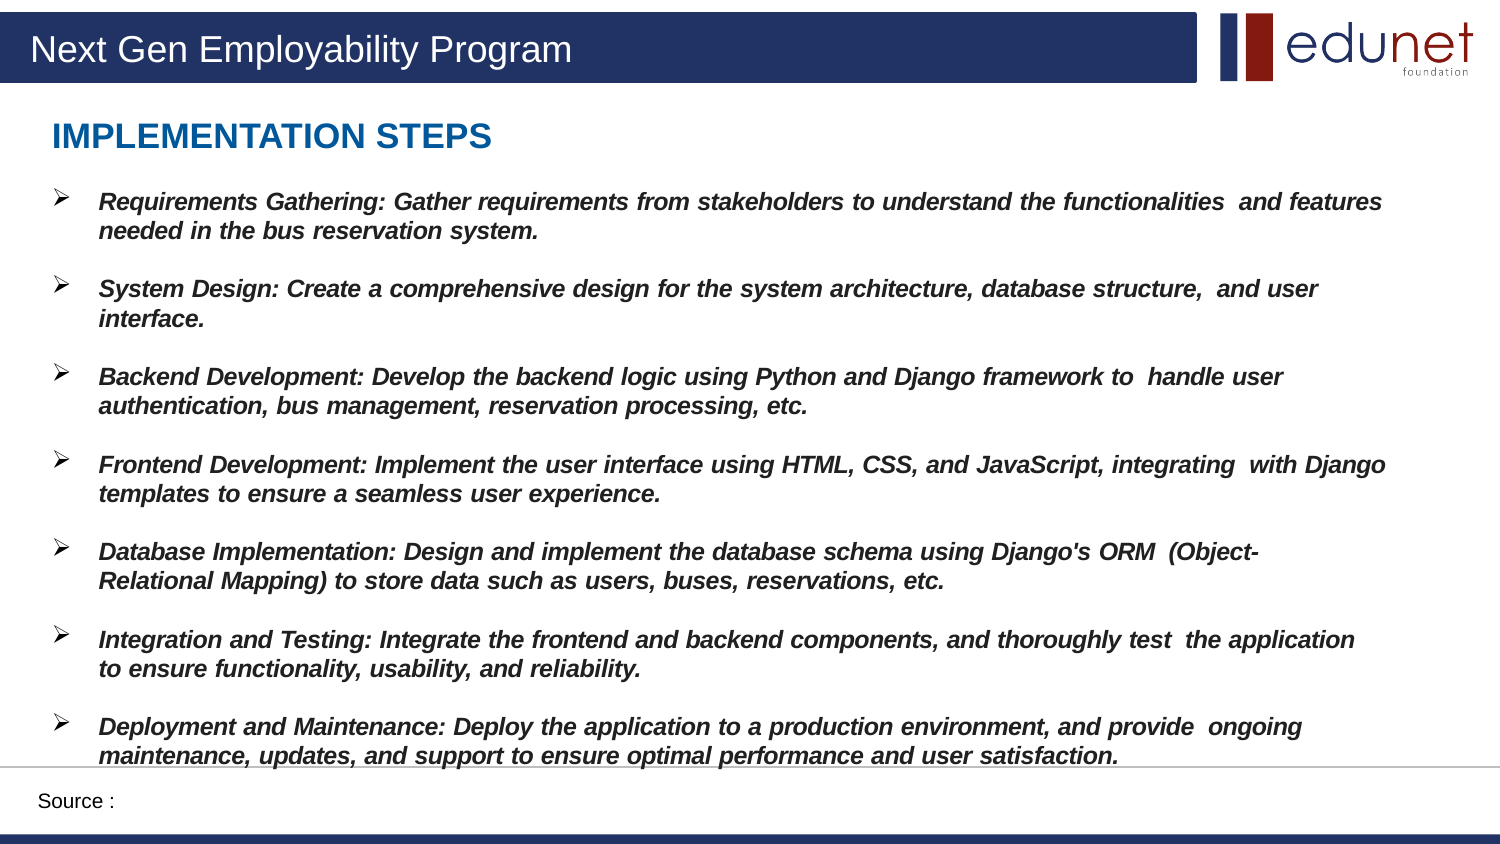

IMPLEMENTATION STEPS

Requirements Gathering: Gather requirements from stakeholders to understand the functionalities  and features needed in the bus reservation system.
System Design: Create a comprehensive design for the system architecture, database structure,  and user interface.
Backend Development: Develop the backend logic using Python and Django framework to  handle user authentication, bus management, reservation processing, etc.
Frontend Development: Implement the user interface using HTML, CSS, and JavaScript, integrating  with Django templates to ensure a seamless user experience.
Database Implementation: Design and implement the database schema using Django's ORM  (Object-Relational Mapping) to store data such as users, buses, reservations, etc.
Integration and Testing: Integrate the frontend and backend components, and thoroughly test  the application to ensure functionality, usability, and reliability.
Deployment and Maintenance: Deploy the application to a production environment, and provide  ongoing maintenance, updates, and support to ensure optimal performance and user satisfaction.

Source :